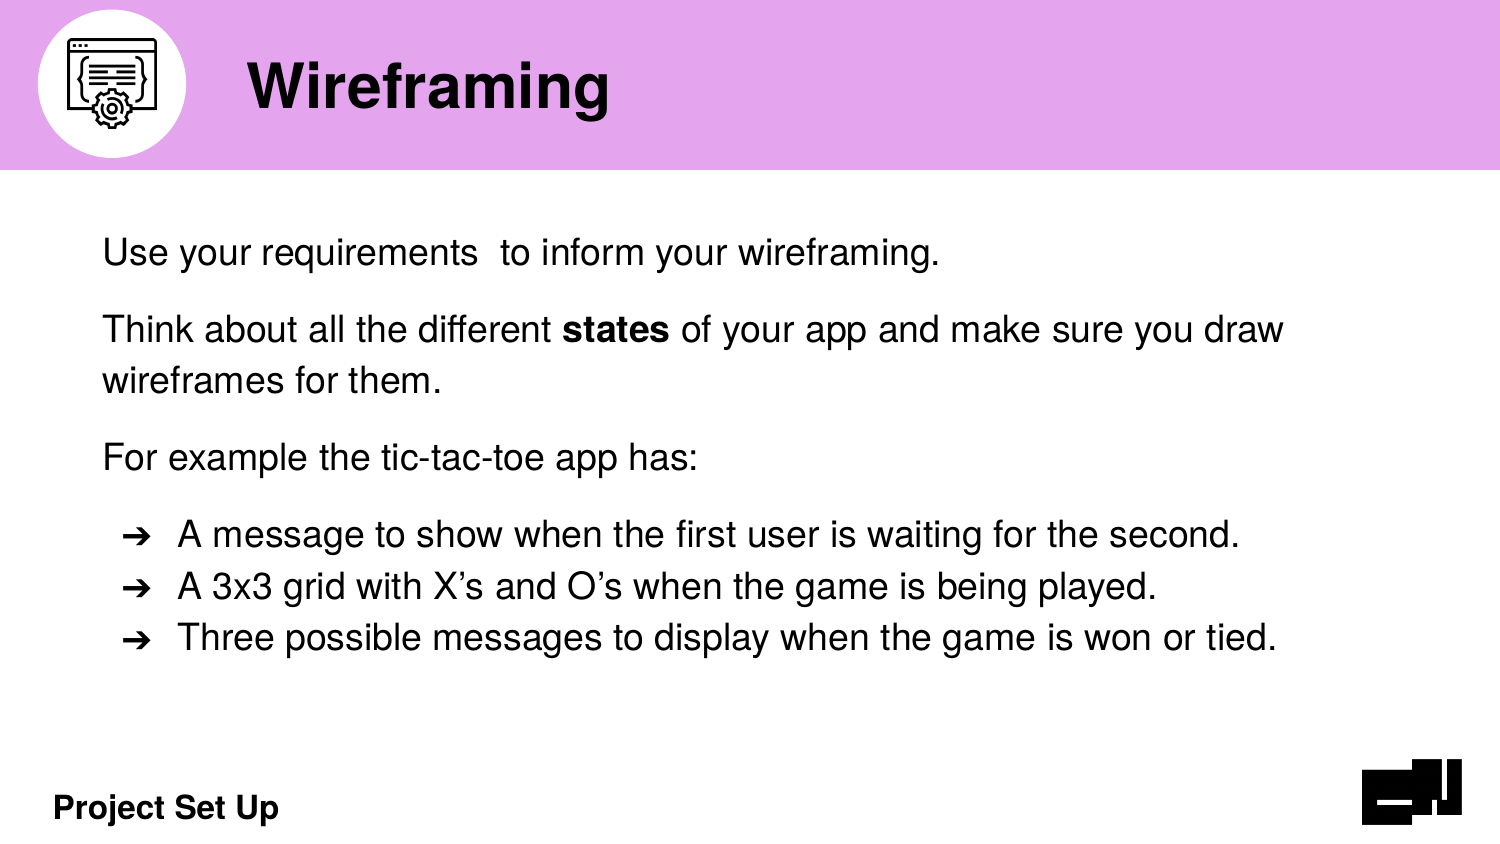

# Wireframing
Use your requirements  to inform your wireframing.
Think about all the different states of your app and make sure you draw wireframes for them.
For example the tic-tac-toe app has:
A message to show when the first user is waiting for the second.
A 3x3 grid with X’s and O’s when the game is being played.
Three possible messages to display when the game is won or tied.